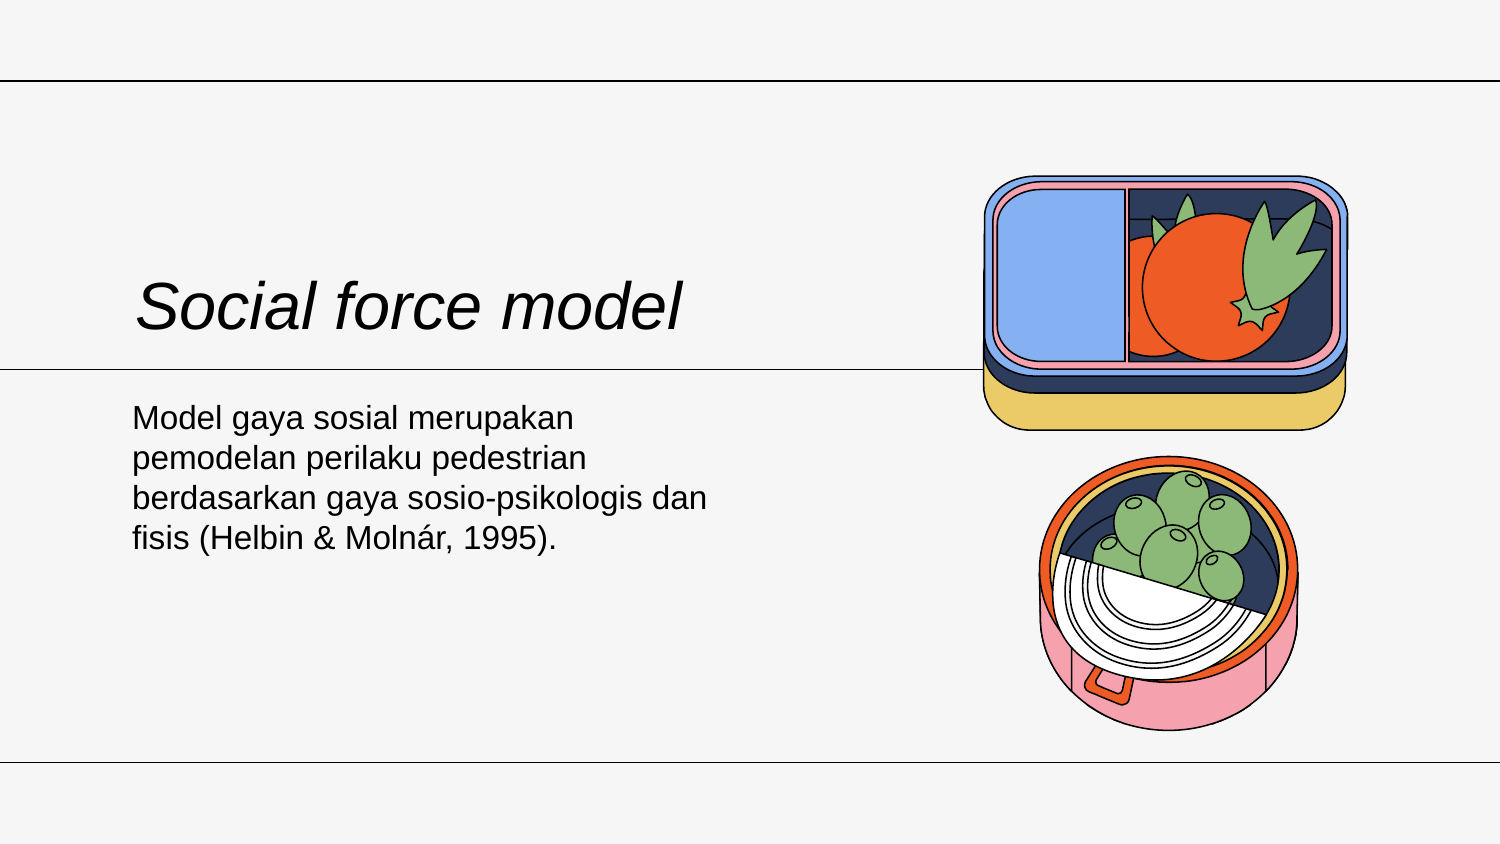

# Social force model
Model gaya sosial merupakan pemodelan perilaku pedestrian berdasarkan gaya sosio-psikologis dan fisis (Helbin & Molnár, 1995).